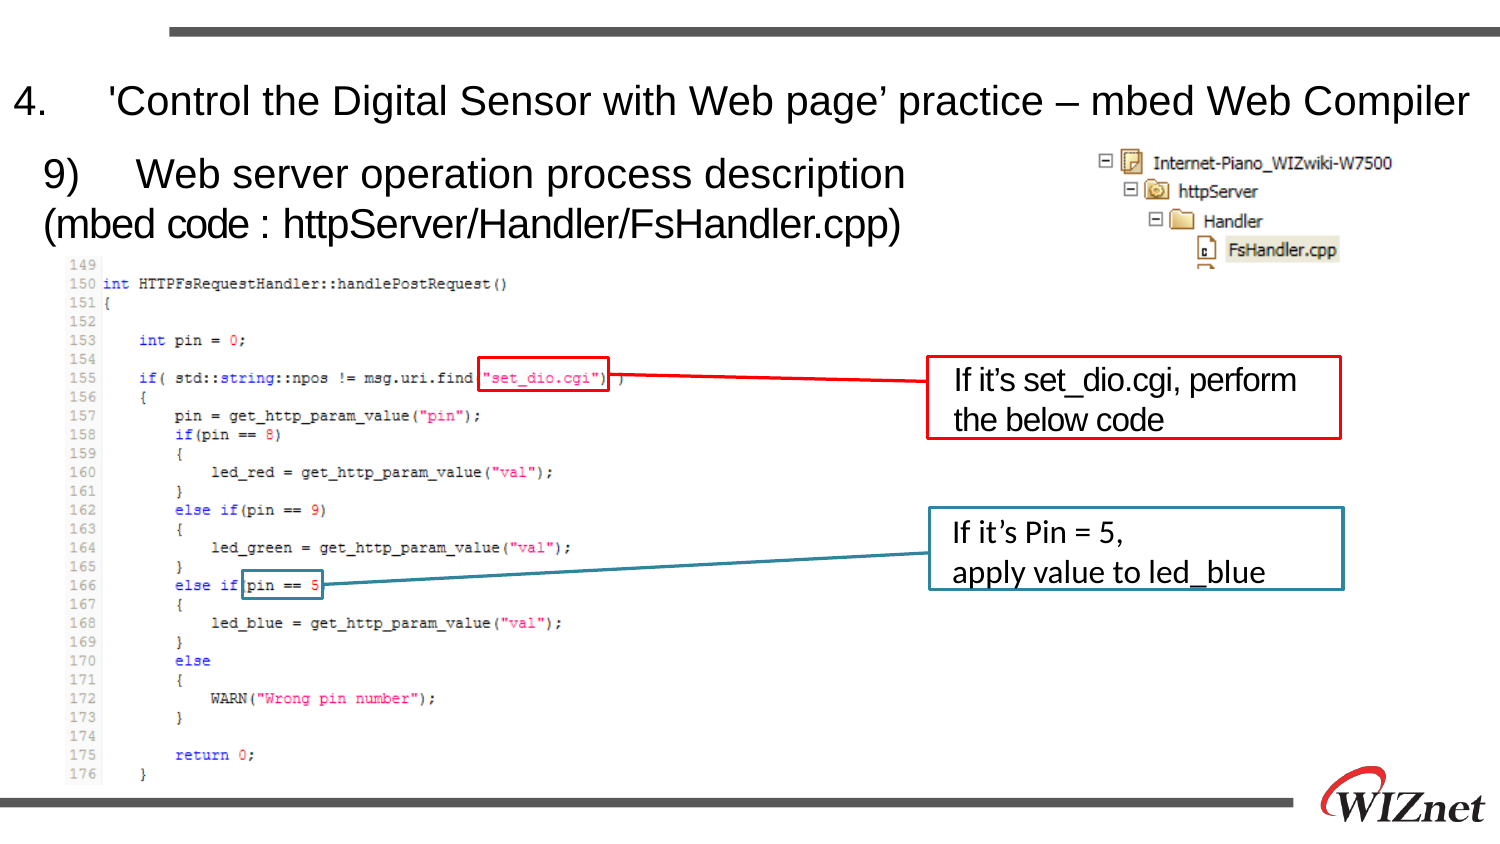

# 4.	 'Control the Digital Sensor with Web page’ practice – mbed Web Compiler
9)	 Web server operation process description
(mbed code : httpServer/Handler/FsHandler.cpp)

If it’s set_dio.cgi, perform the below code

   If it’s Pin = 5,
   apply value to led_blue